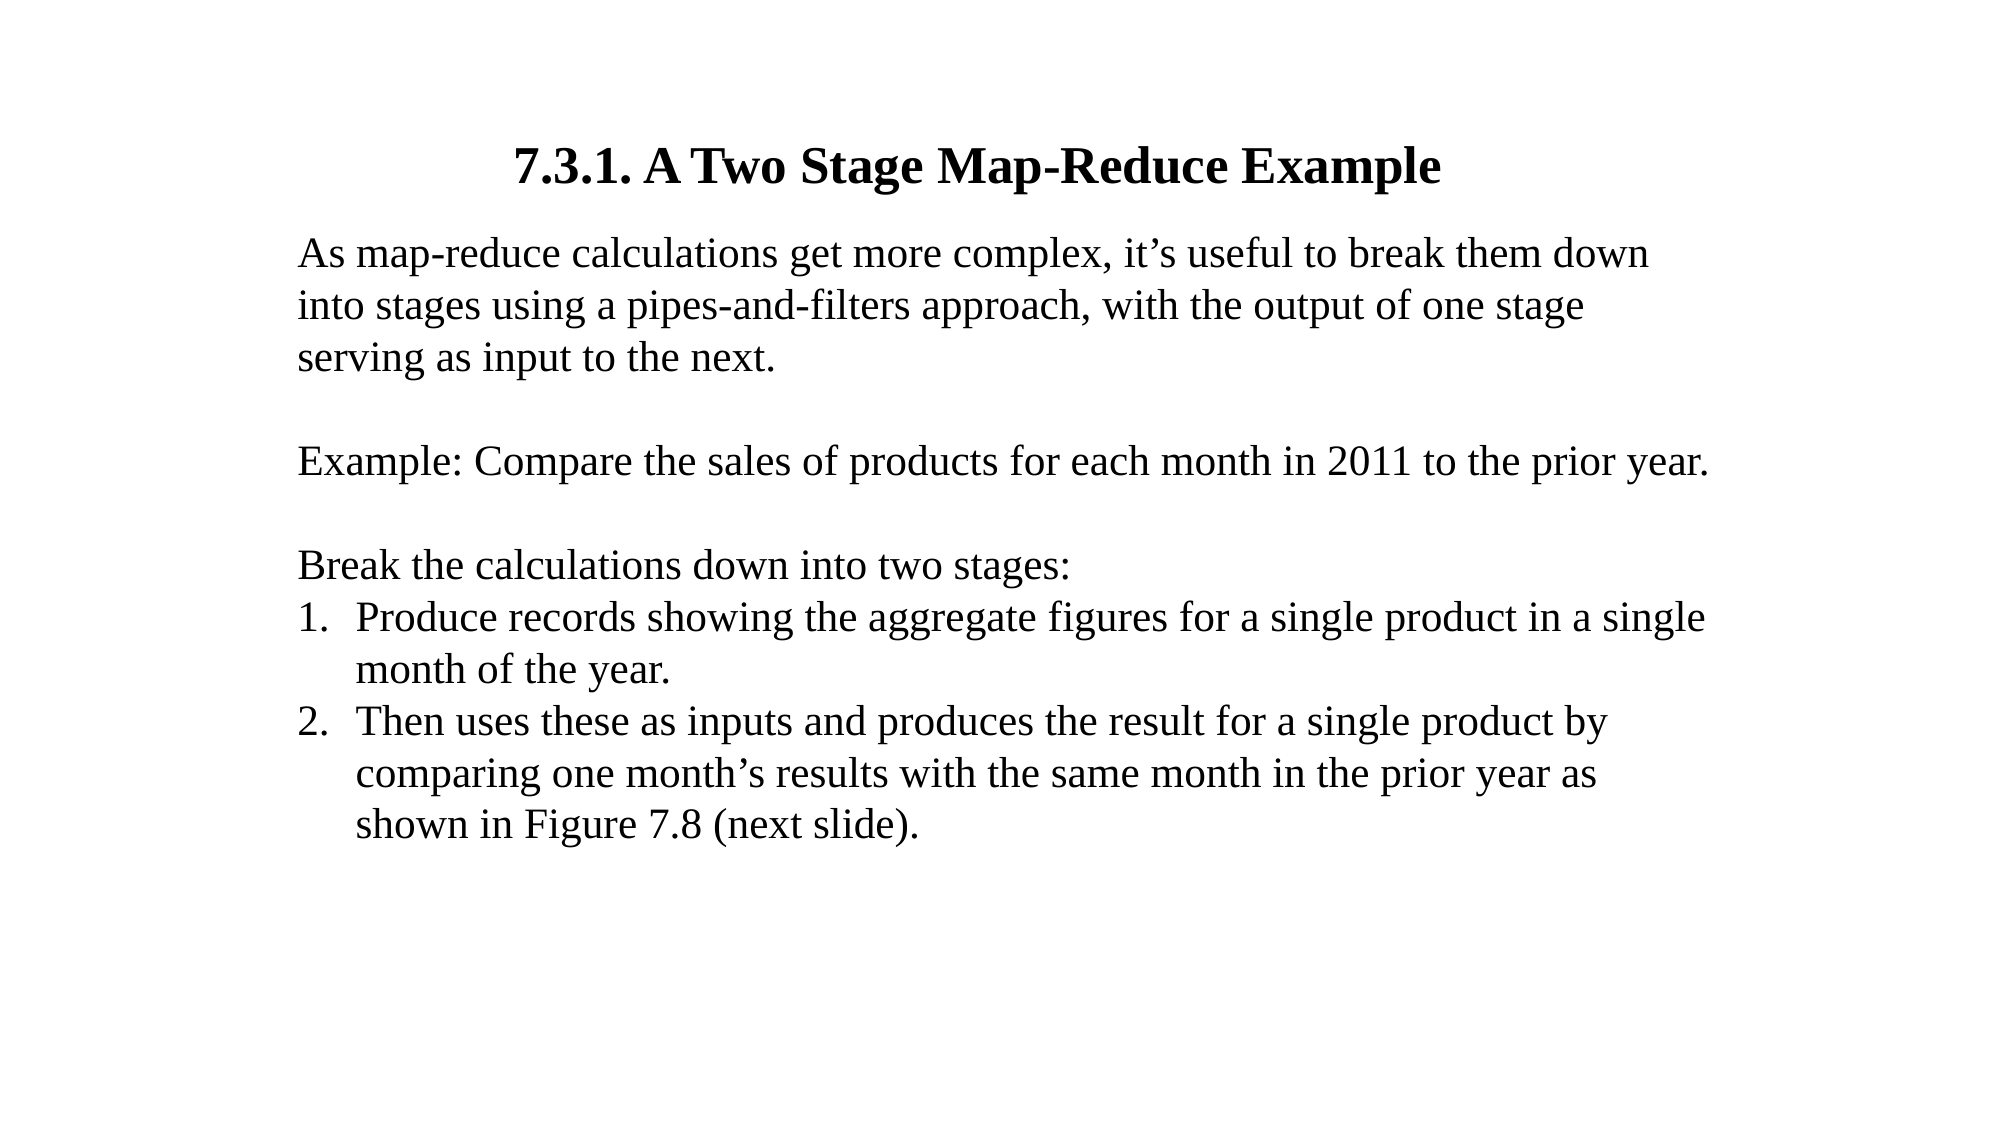

# 7.3.1. A Two Stage Map-Reduce Example
As map-reduce calculations get more complex, it’s useful to break them down into stages using a pipes-and-filters approach, with the output of one stage serving as input to the next.

Example: Compare the sales of products for each month in 2011 to the prior year.

Break the calculations down into two stages:
Produce records showing the aggregate figures for a single product in a single month of the year.
Then uses these as inputs and produces the result for a single product by comparing one month’s results with the same month in the prior year as shown in Figure 7.8 (next slide).